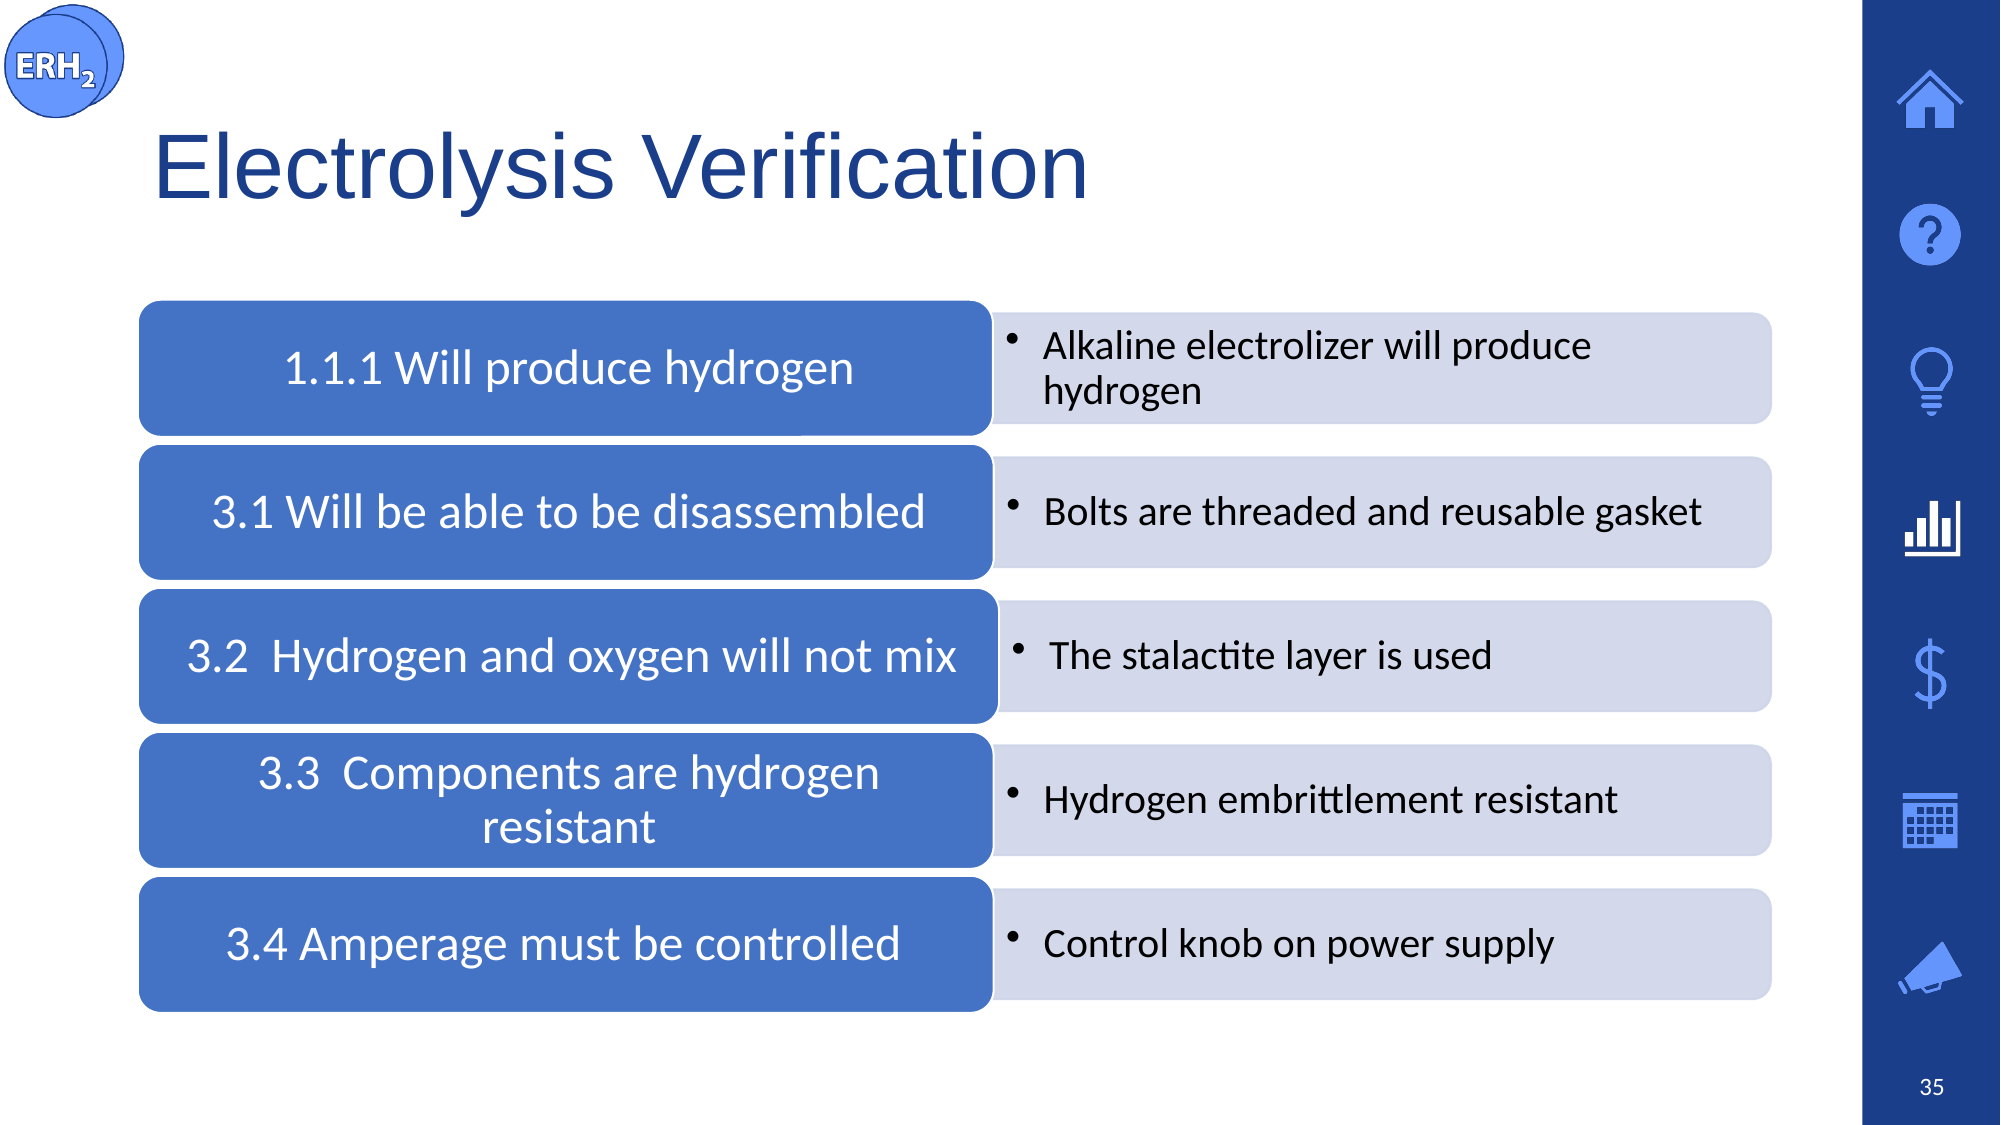

# Electrolysis Verification
Alkaline electrolizer will produce hydrogen
1.1.1 Will produce hydrogen
Bolts are threaded and reusable gasket
3.1 Will be able to be disassembled
The stalactite layer is used
3.2  Hydrogen and oxygen will not mix
Hydrogen embrittlement resistant
3.3  Components are hydrogen resistant
Control knob on power supply
3.4 Amperage must be controlled